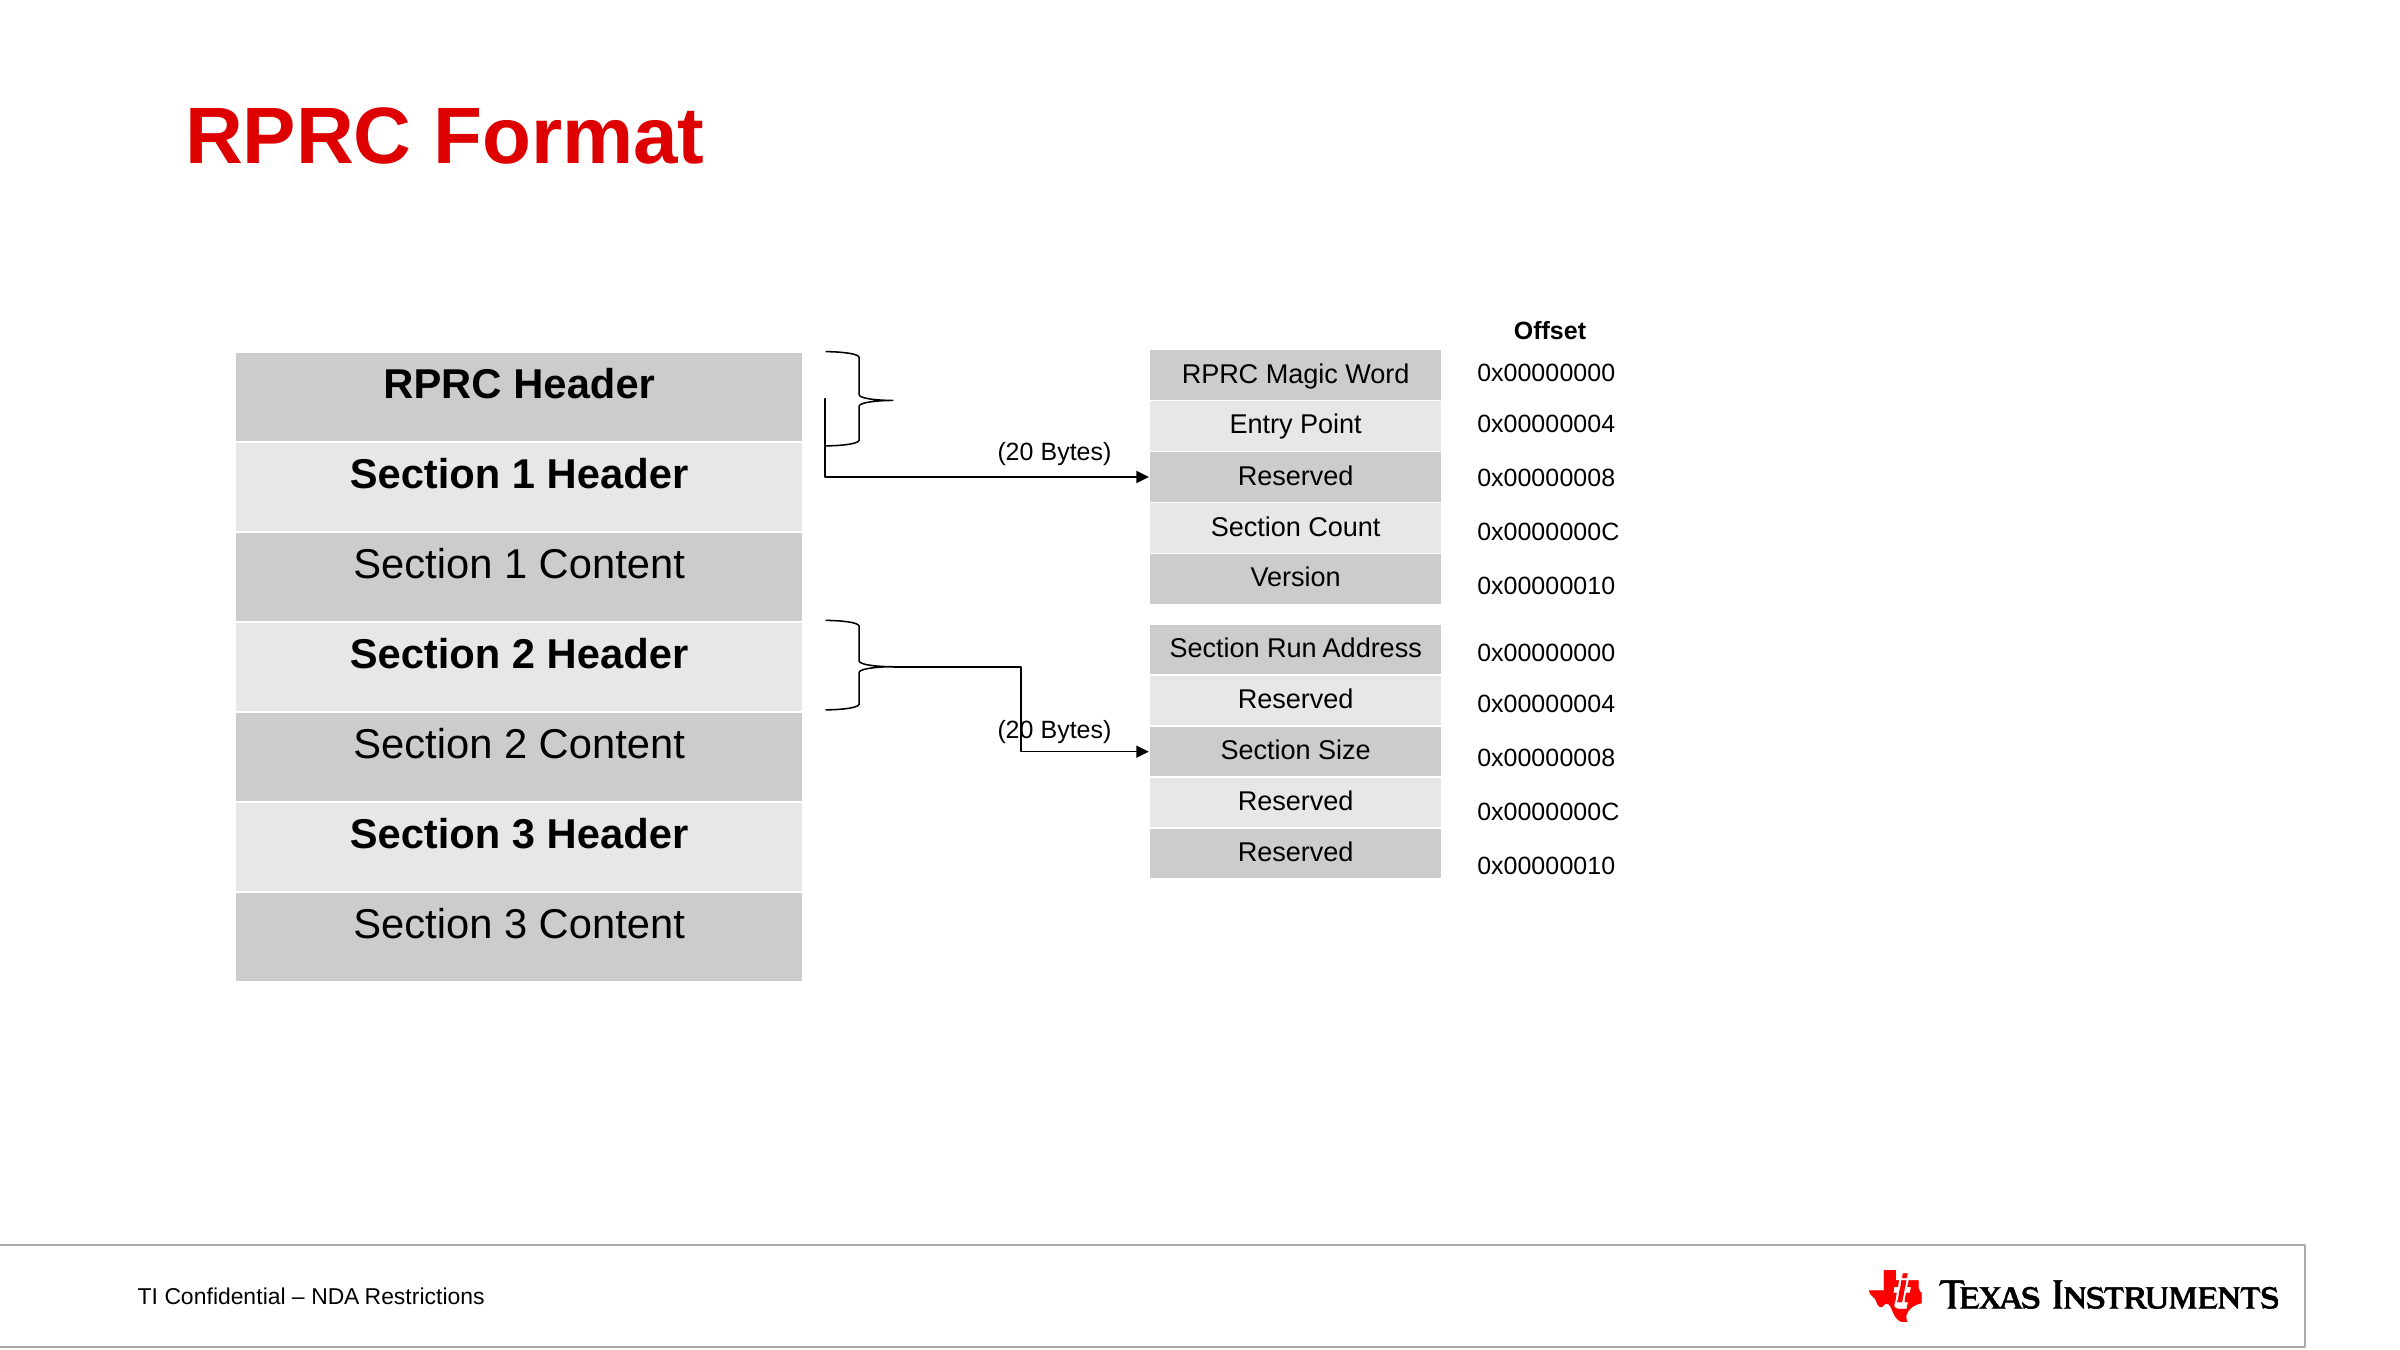

# RPRC Format
Offset
| RPRC Magic Word |
| --- |
| Entry Point |
| Reserved |
| Section Count |
| Version |
0x00000000
| RPRC Header |
| --- |
| Section 1 Header |
| Section 1 Content |
| Section 2 Header |
| Section 2 Content |
| Section 3 Header |
| Section 3 Content |

0x00000004
(20 Bytes)
0x00000008
0x0000000C
0x00000010

| Section Run Address |
| --- |
| Reserved |
| Section Size |
| Reserved |
| Reserved |
0x00000000
0x00000004
(20 Bytes)
0x00000008
0x0000000C
0x00000010